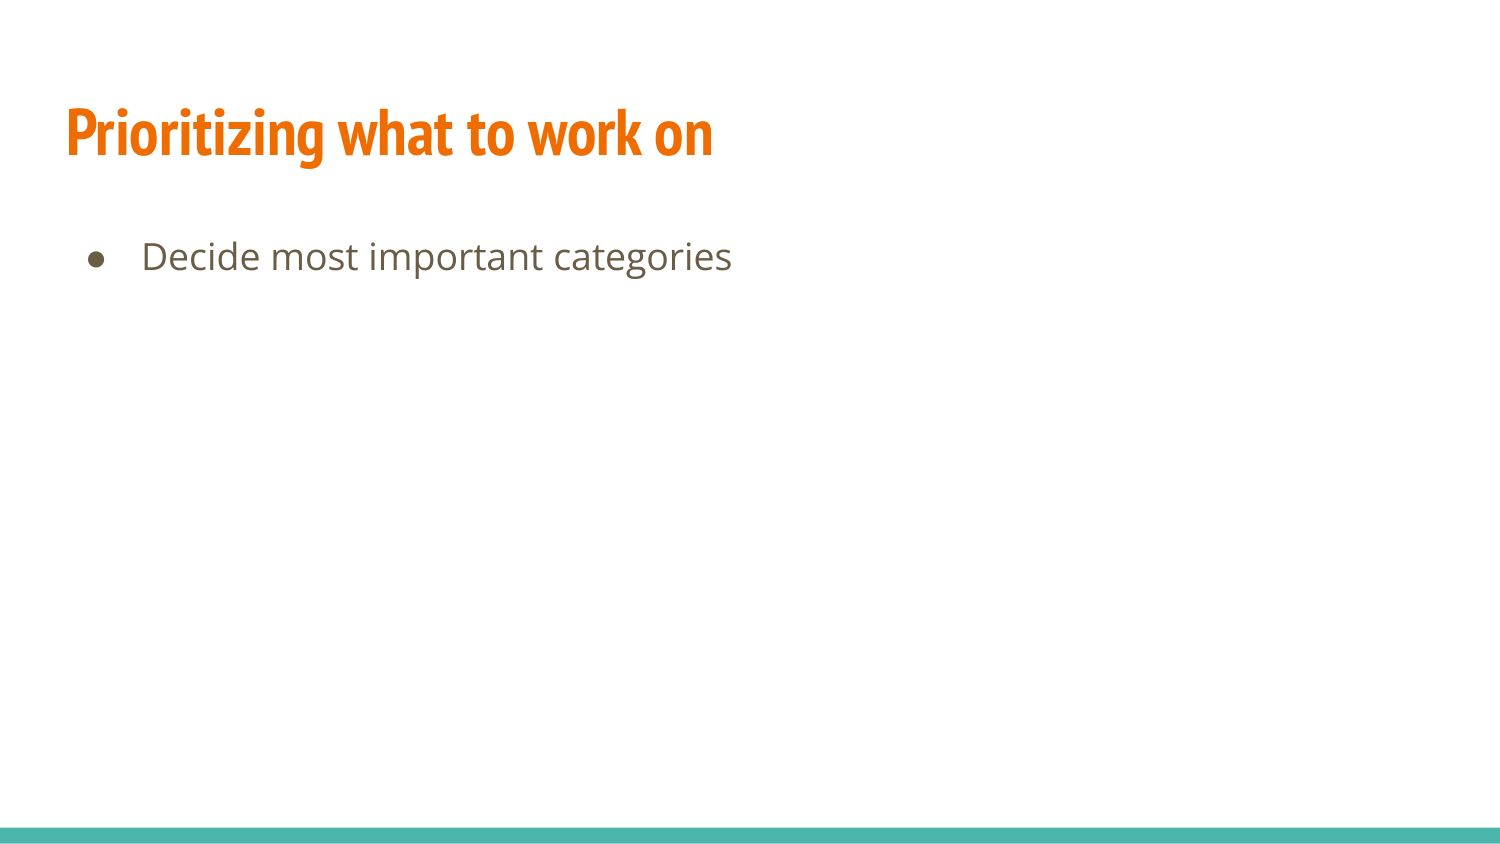

# Prioritizing what to work on

Decide most important categories